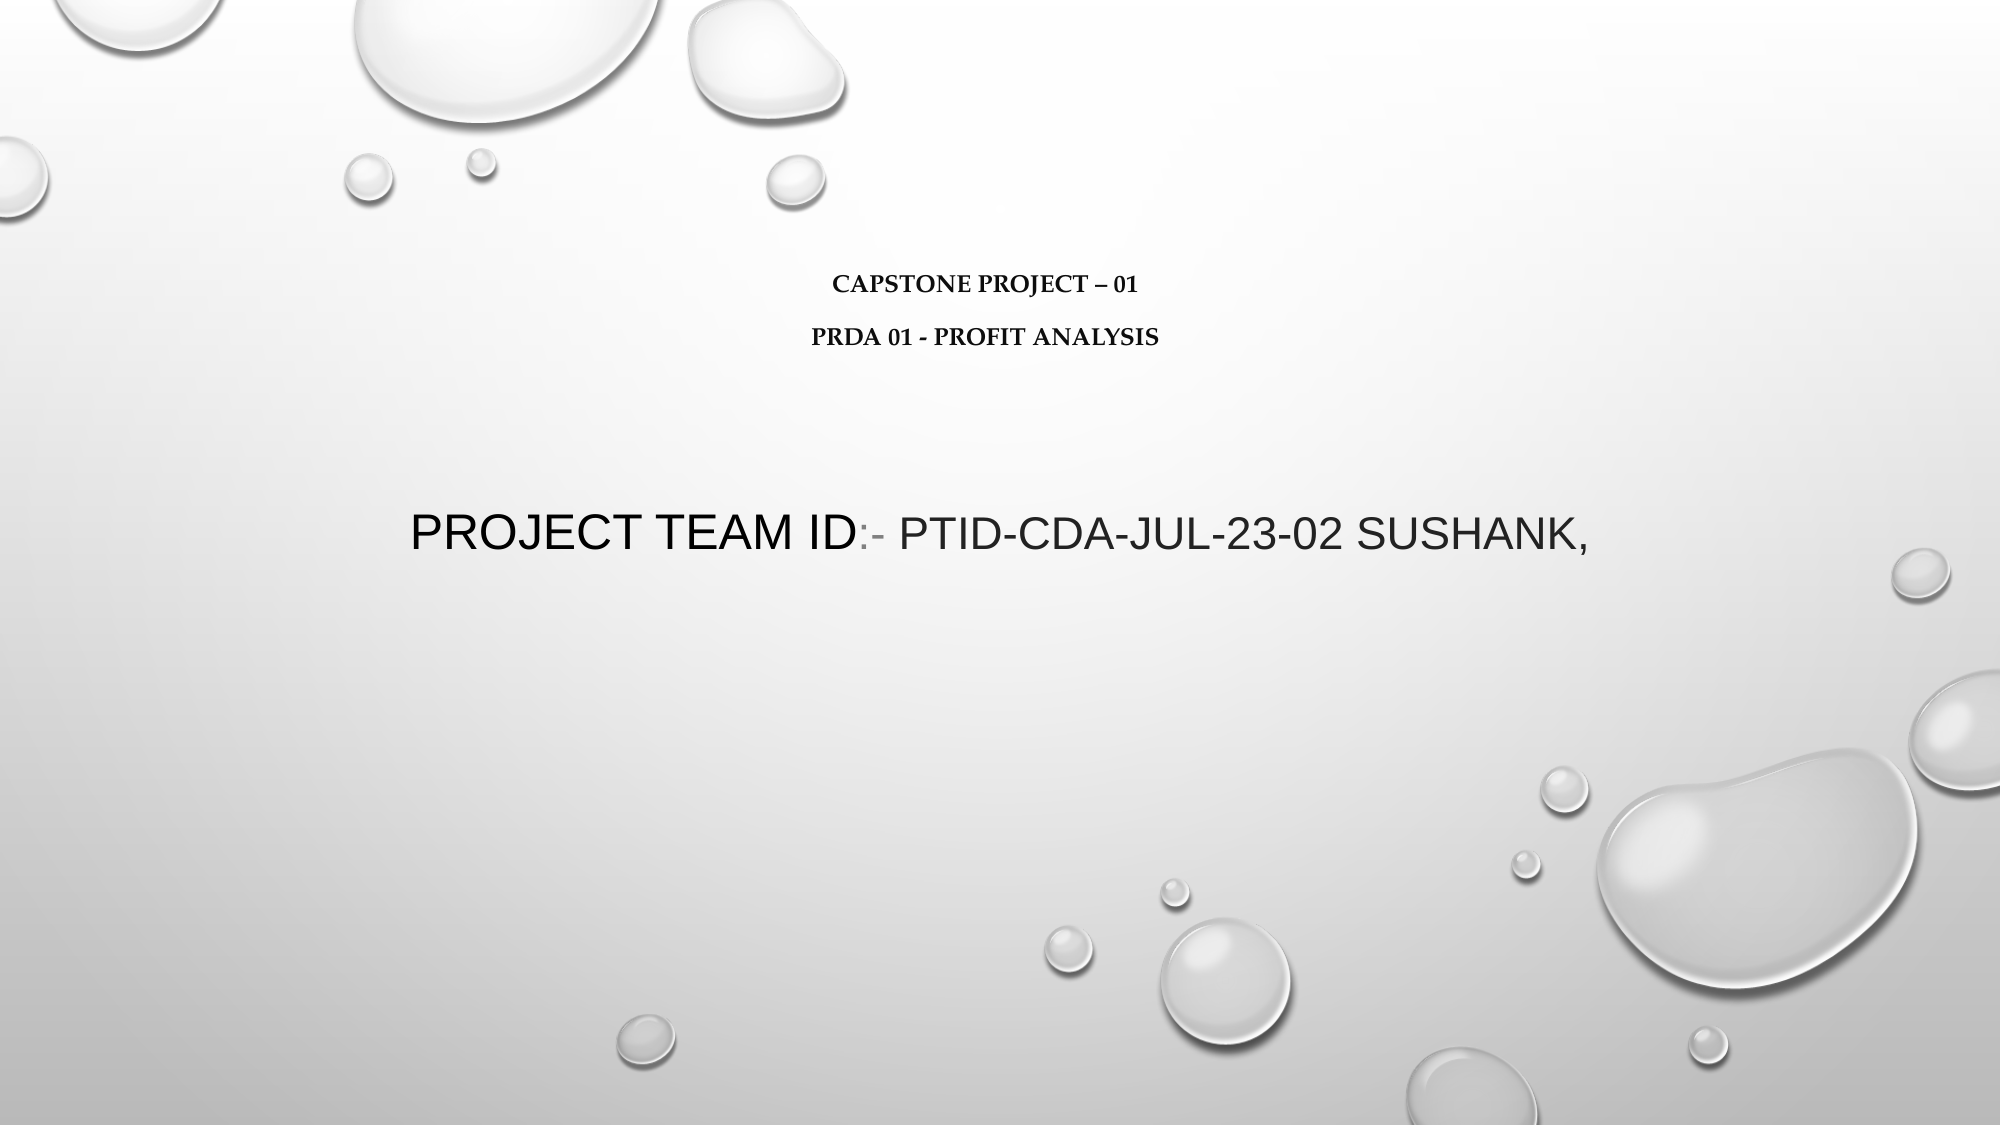

# Capstone project – 01 PRDA 01 - Profit Analysis
Project Team Id:- PTID-CDA-JUL-23-02 Sushank,